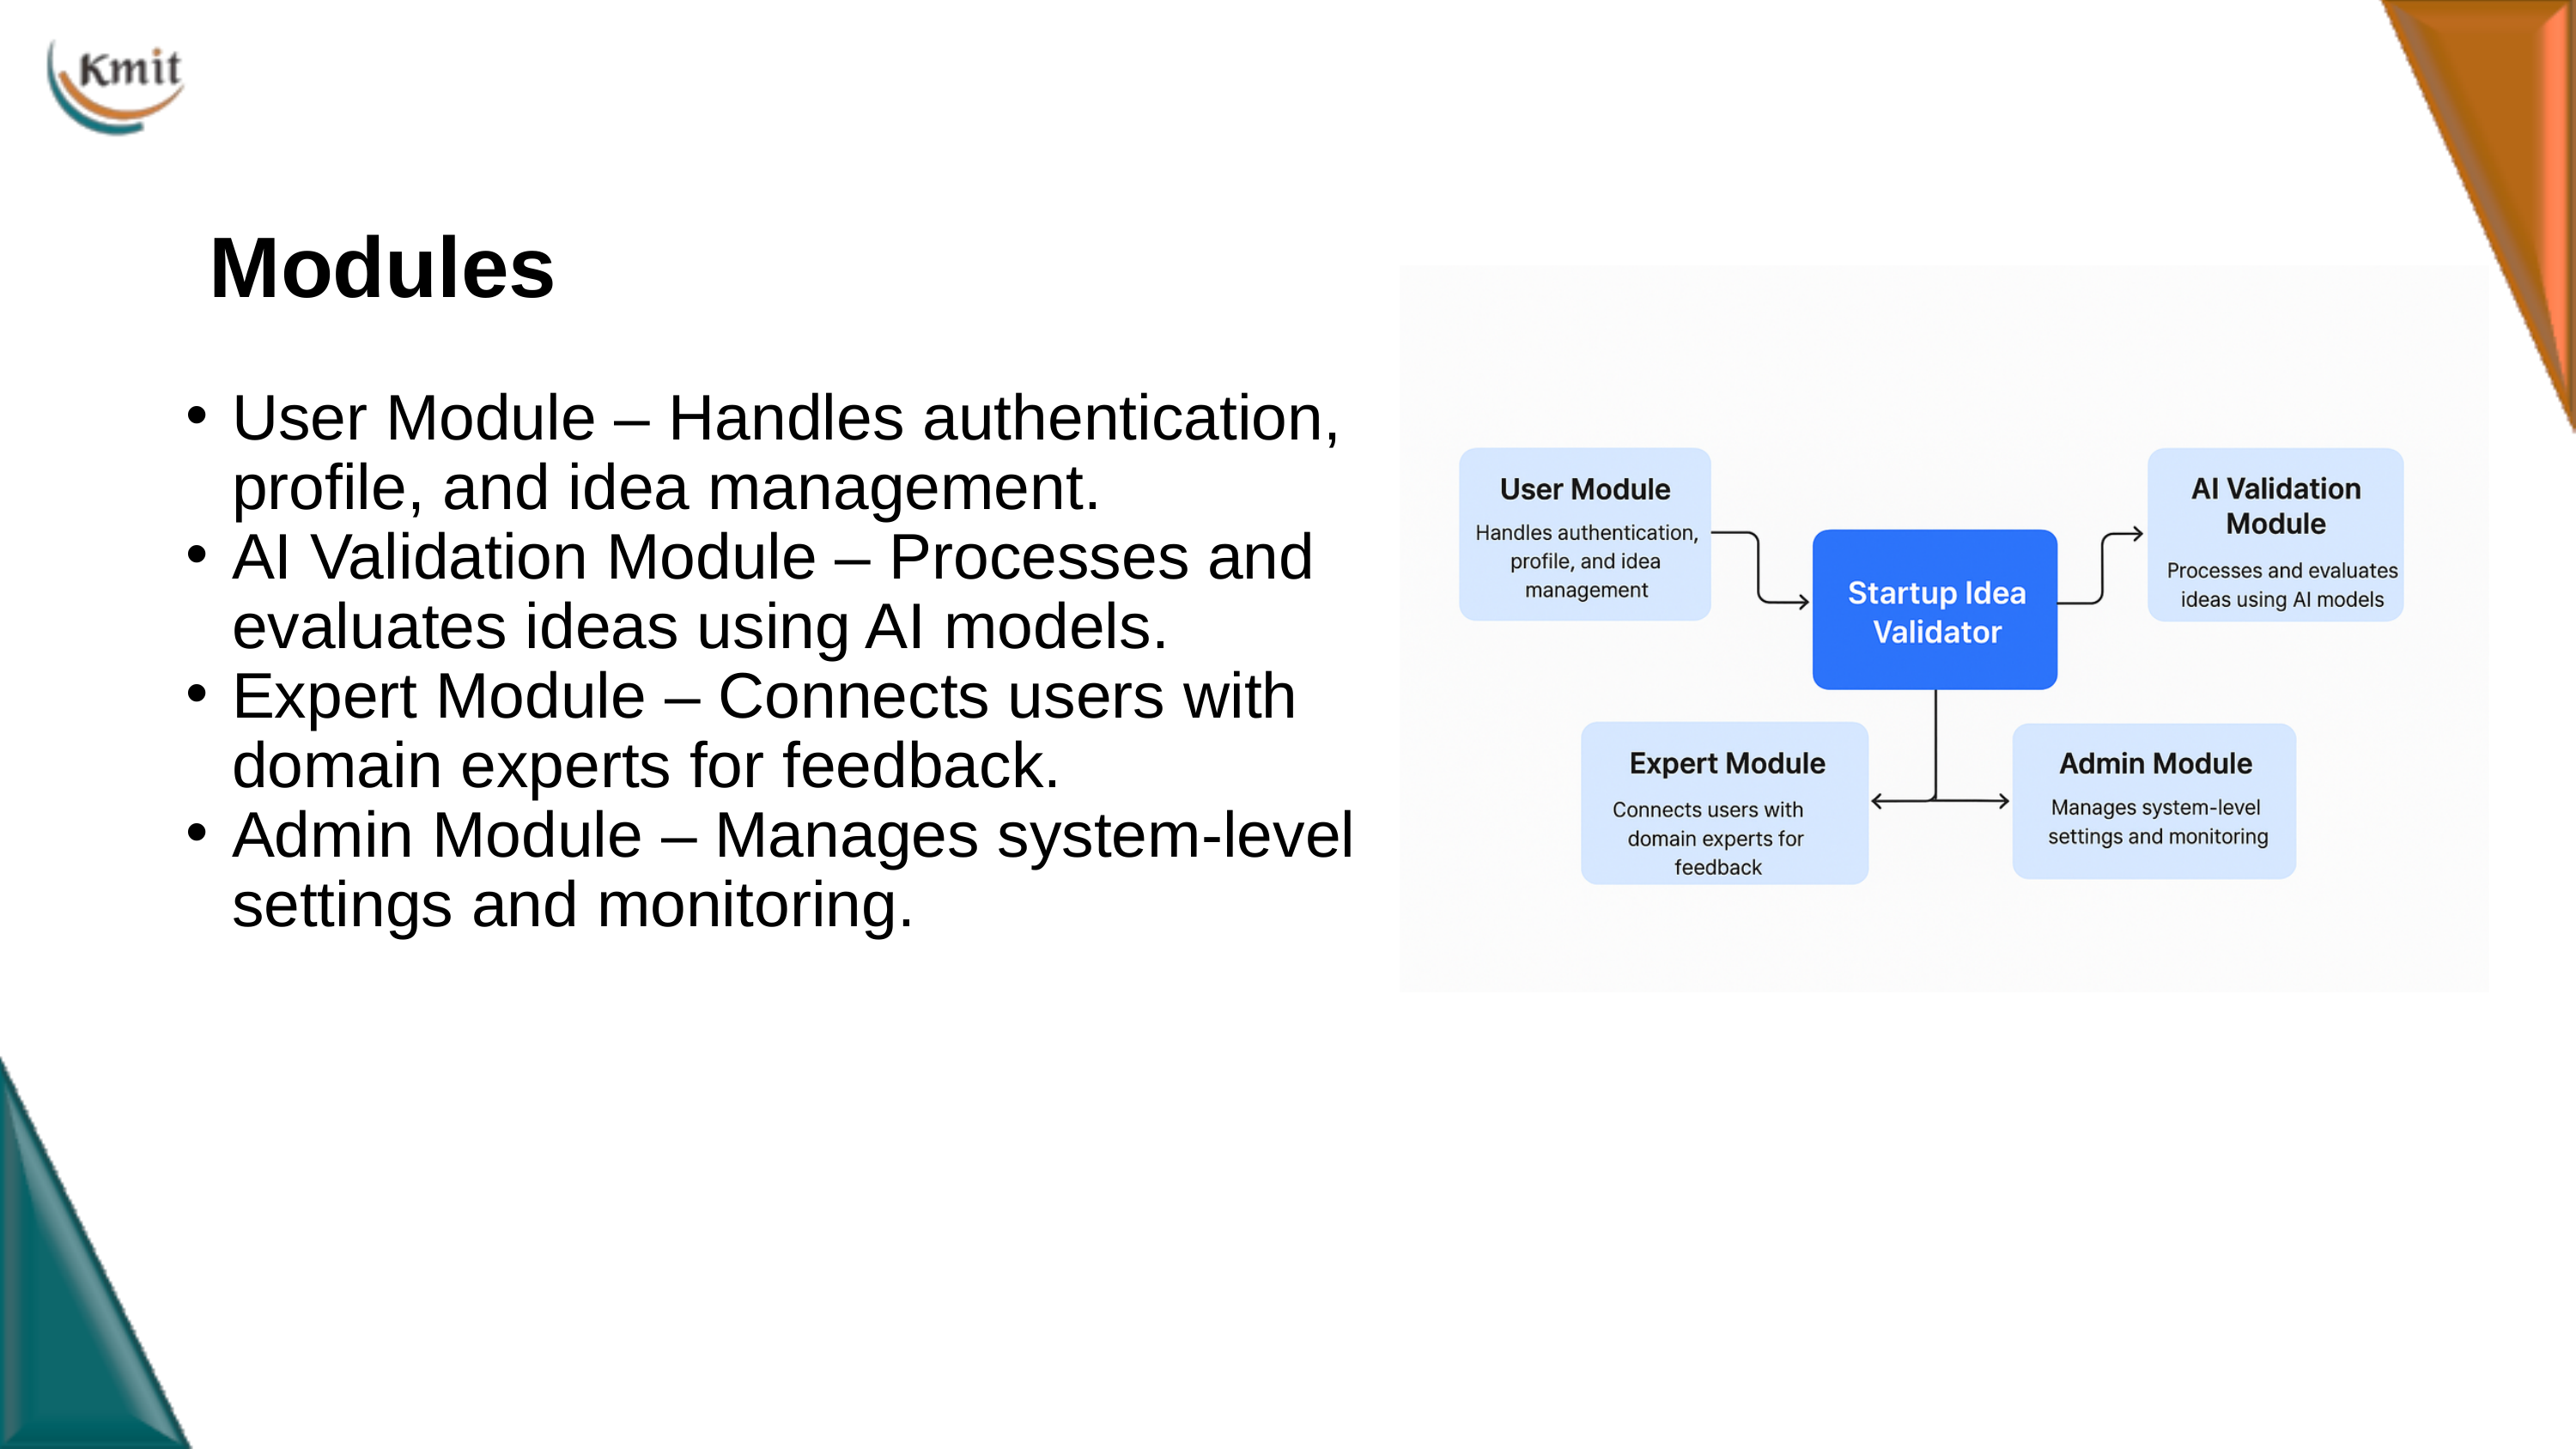

Modules

User Module – Handles authentication, profile, and idea management.
AI Validation Module – Processes and evaluates ideas using AI models.
Expert Module – Connects users with domain experts for feedback.
Admin Module – Manages system-level settings and monitoring.